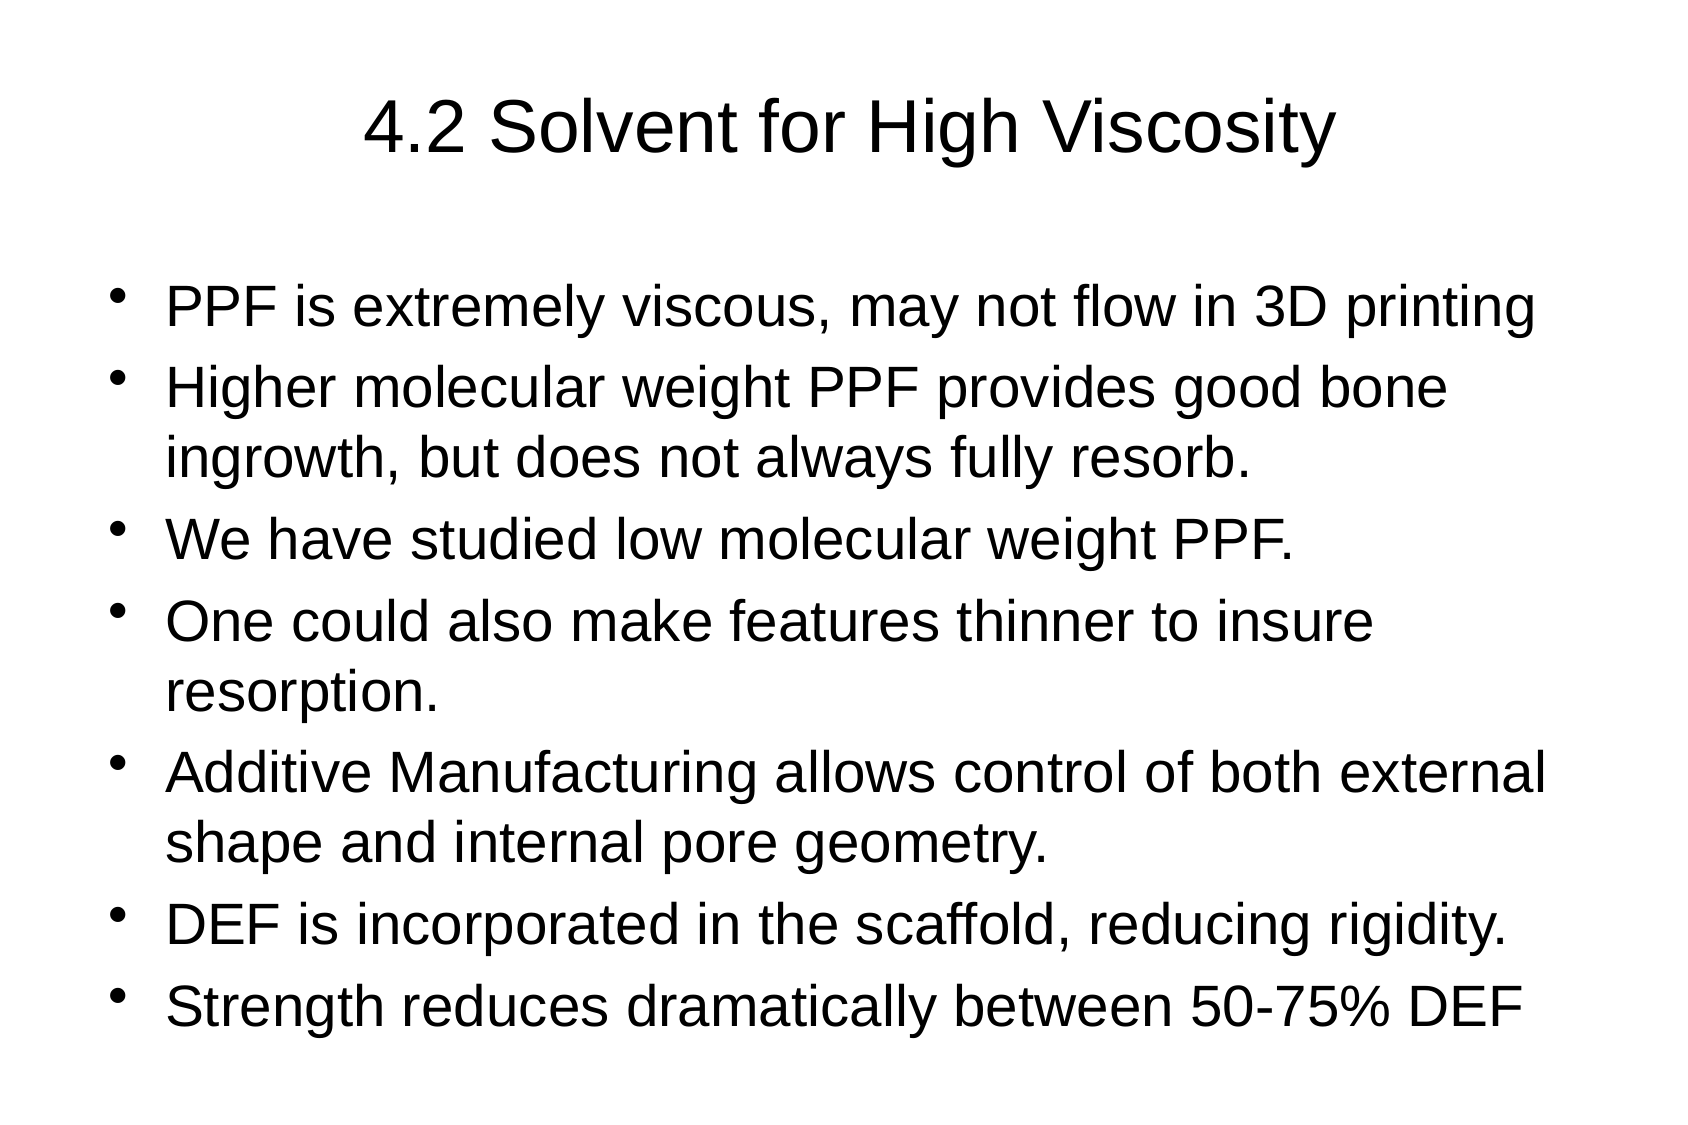

4.2 Solvent for High Viscosity
PPF is extremely viscous, may not flow in 3D printing
Higher molecular weight PPF provides good bone ingrowth, but does not always fully resorb.
We have studied low molecular weight PPF.
One could also make features thinner to insure resorption.
Additive Manufacturing allows control of both external shape and internal pore geometry.
DEF is incorporated in the scaffold, reducing rigidity.
Strength reduces dramatically between 50-75% DEF